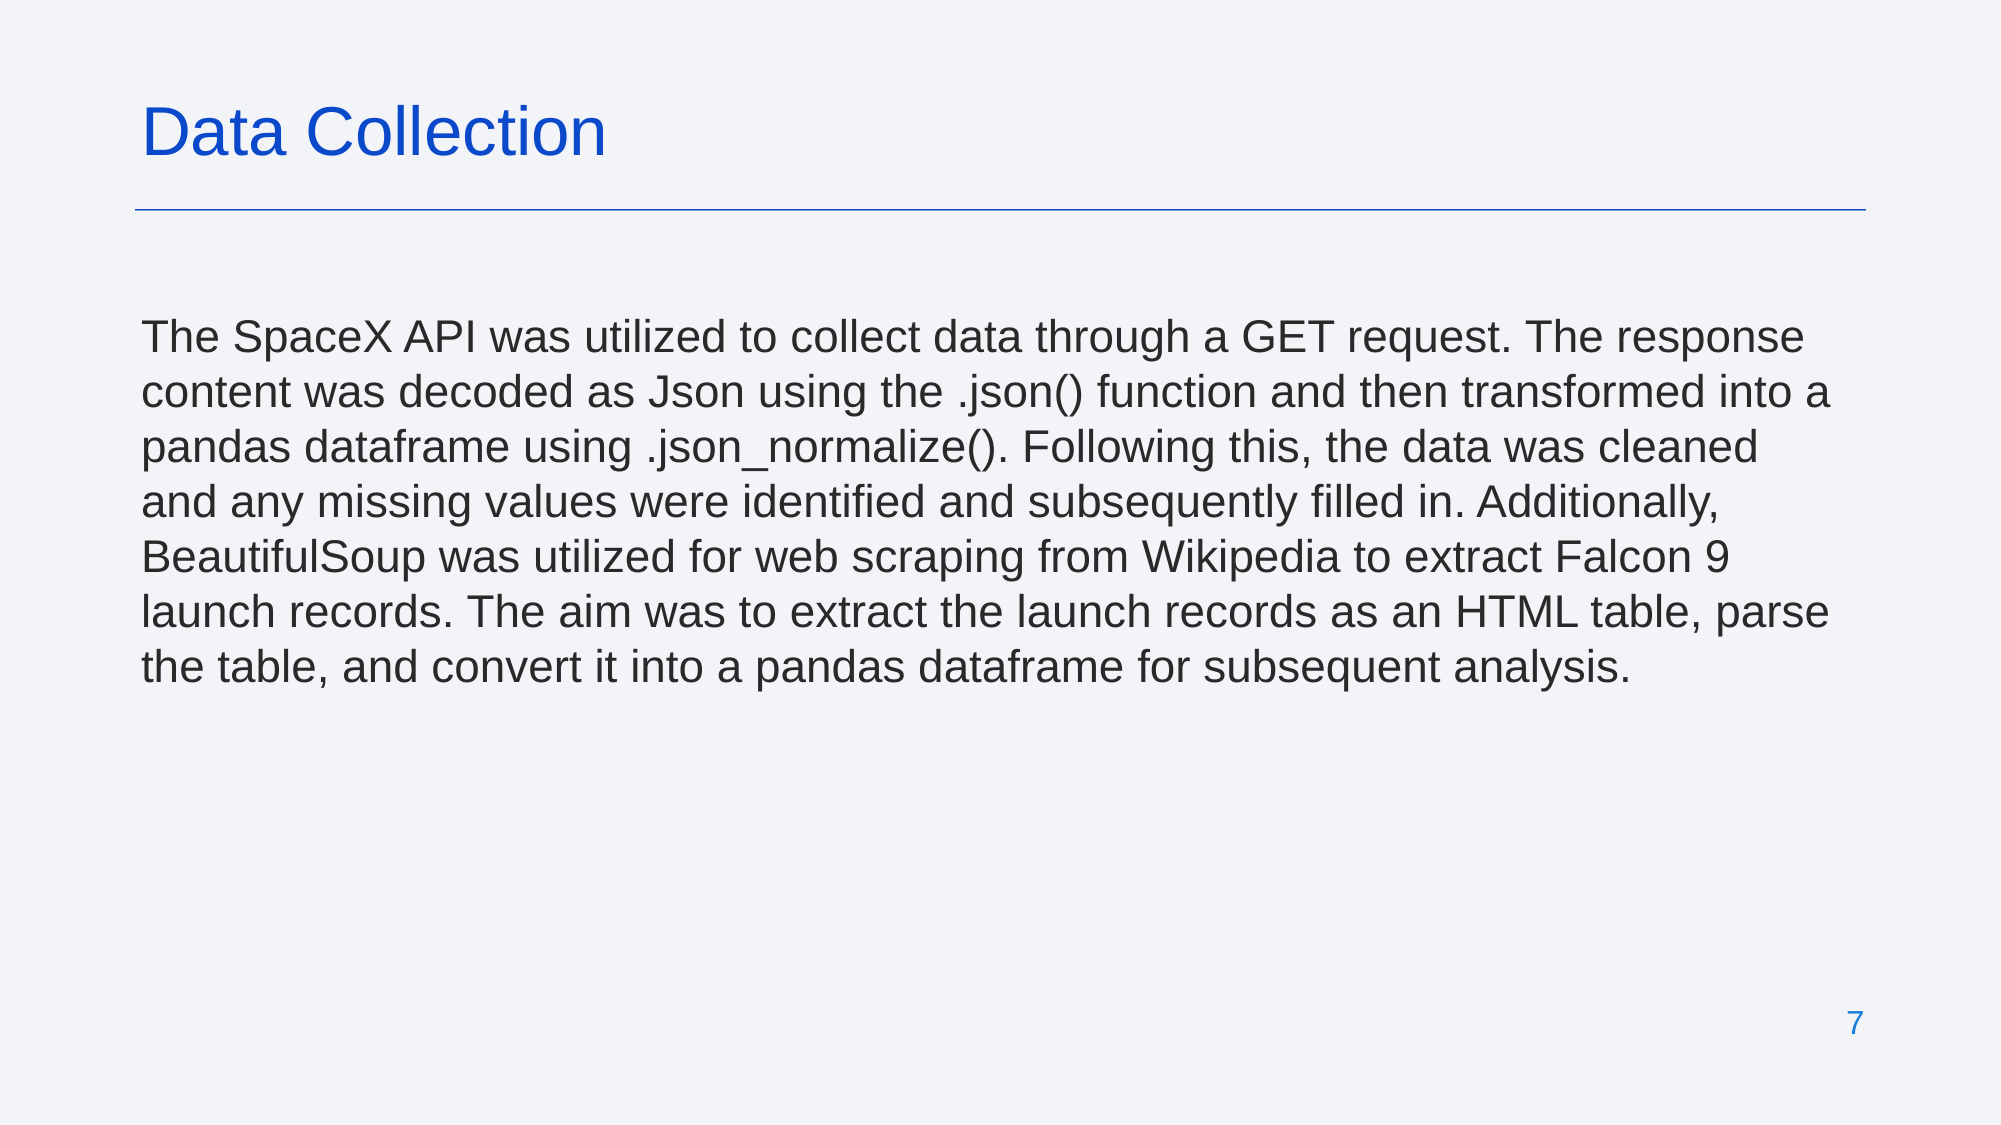

Data Collection
The SpaceX API was utilized to collect data through a GET request. The response content was decoded as Json using the .json() function and then transformed into a pandas dataframe using .json_normalize(). Following this, the data was cleaned and any missing values were identified and subsequently filled in. Additionally, BeautifulSoup was utilized for web scraping from Wikipedia to extract Falcon 9 launch records. The aim was to extract the launch records as an HTML table, parse the table, and convert it into a pandas dataframe for subsequent analysis.
7